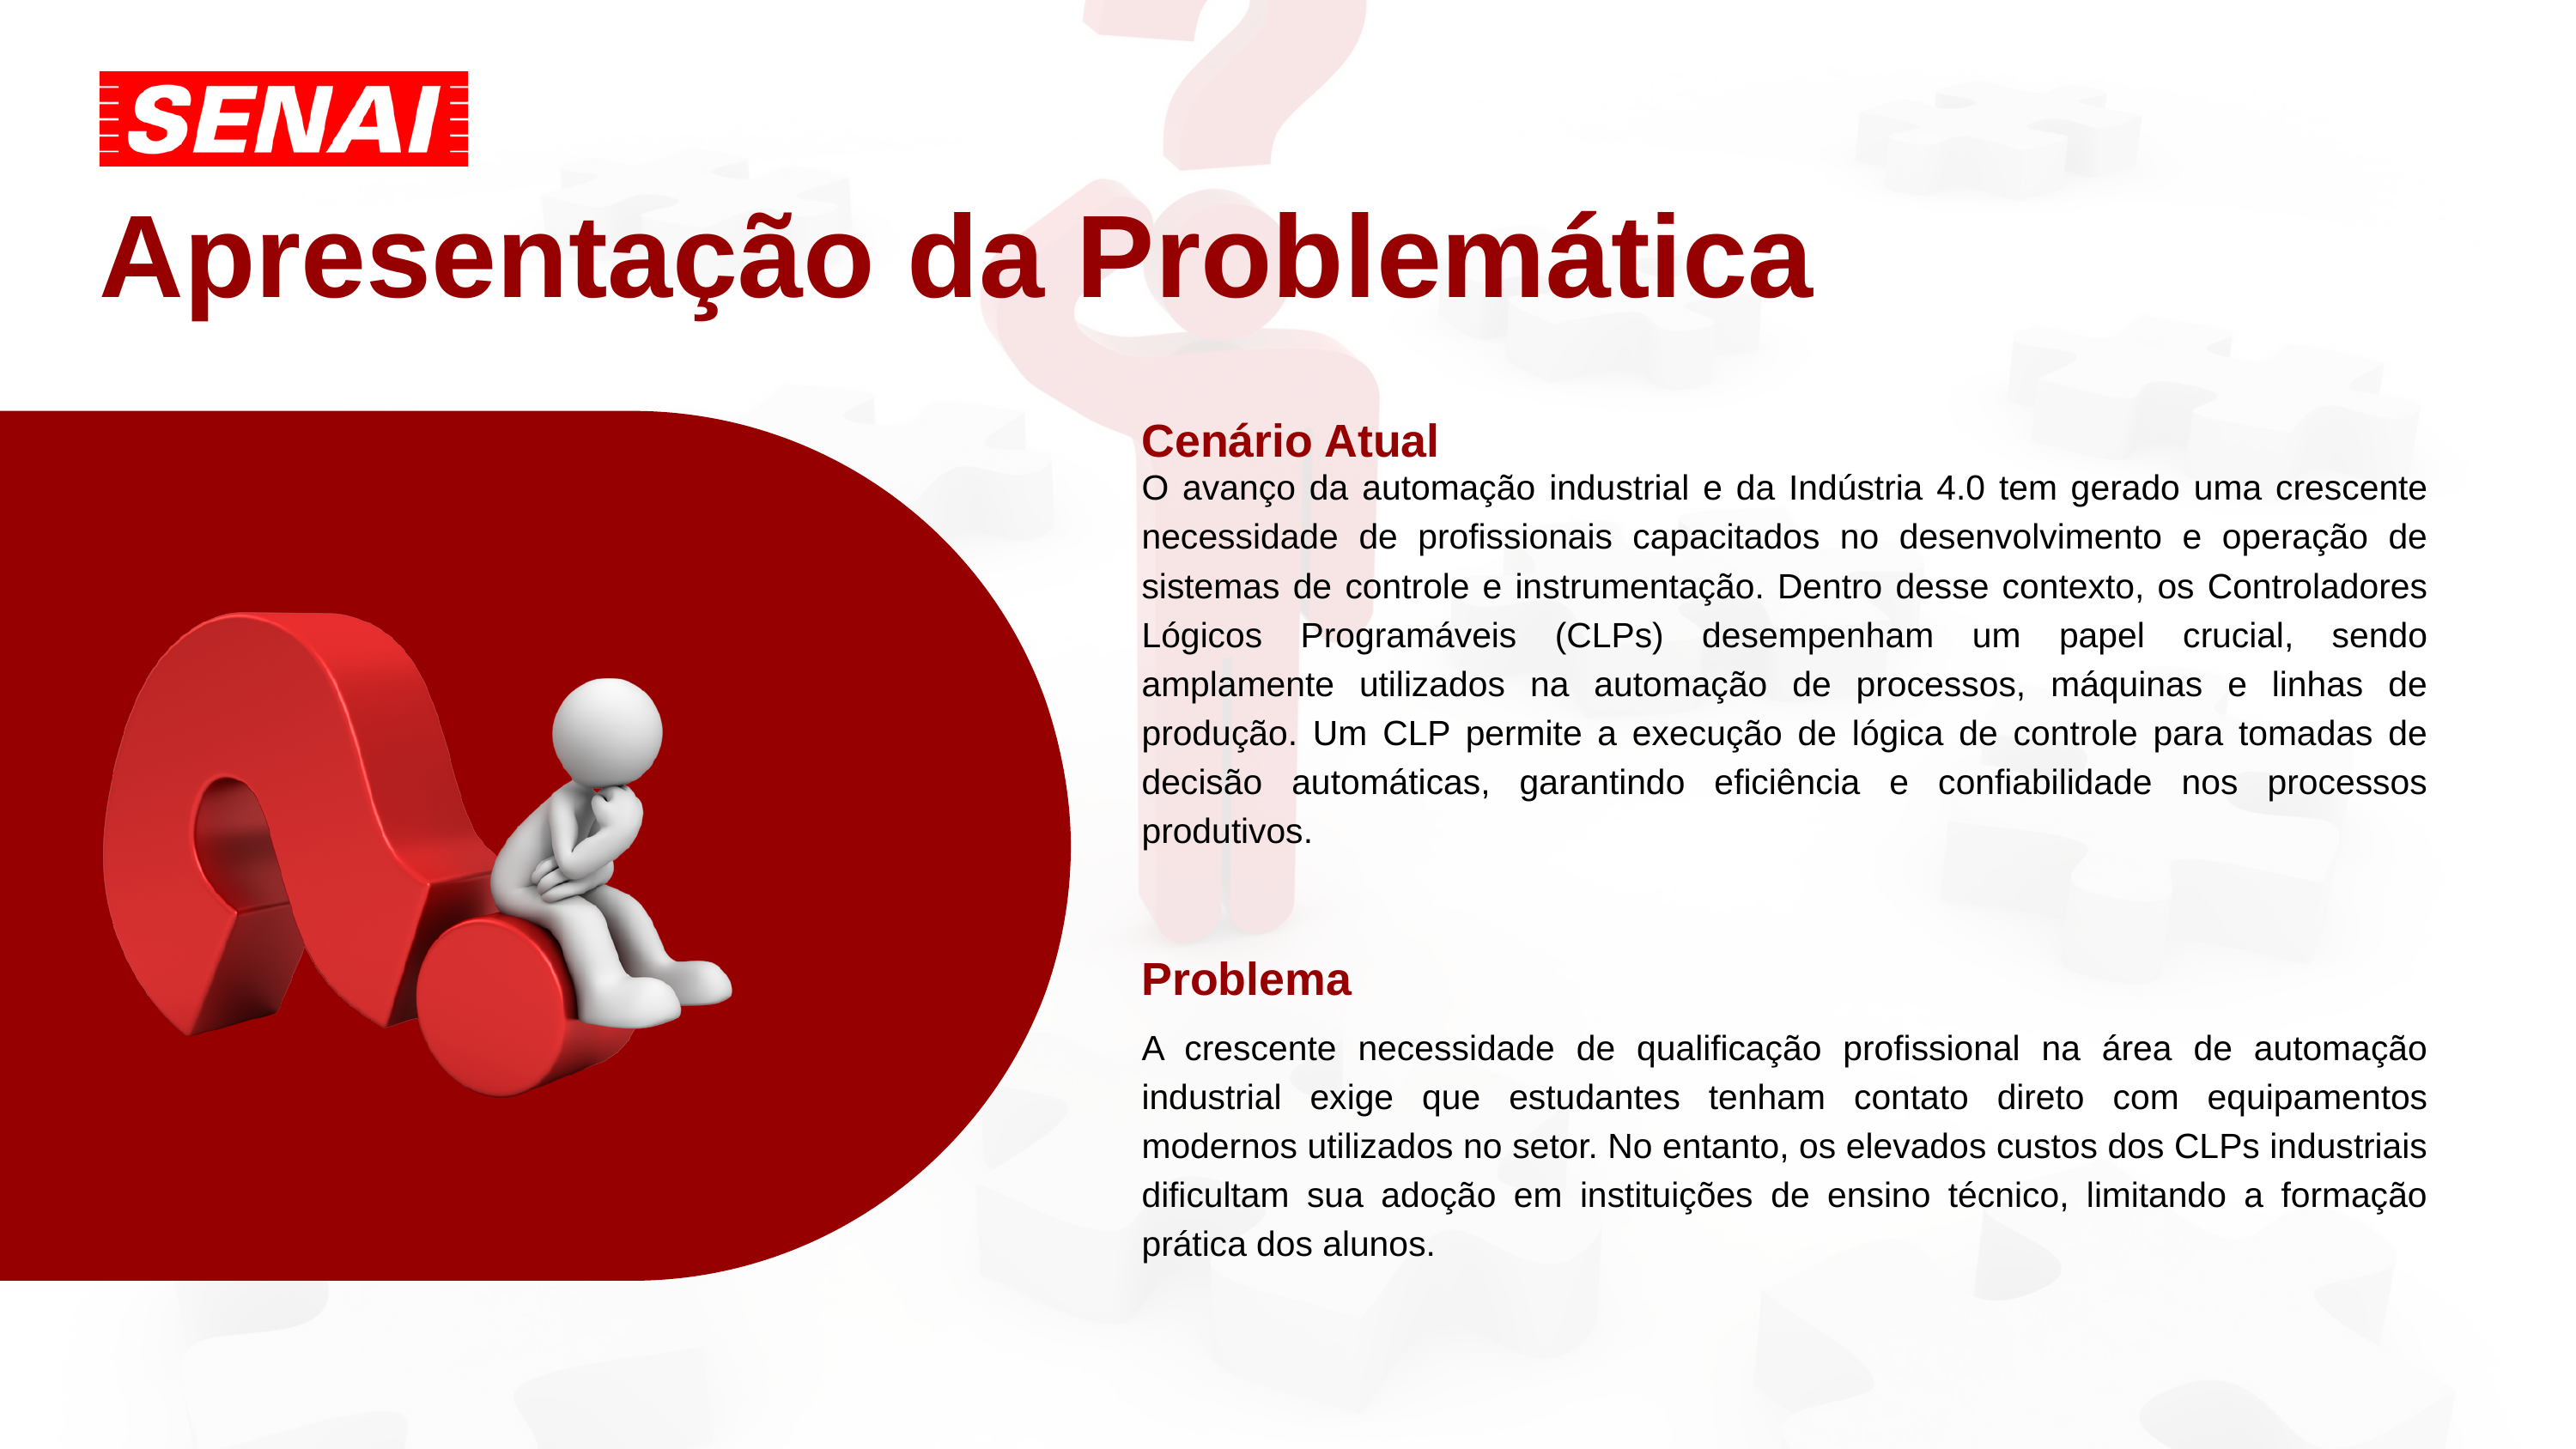

Apresentação da Problemática

Cenário Atual
O avanço da automação industrial e da Indústria 4.0 tem gerado uma crescente necessidade de profissionais capacitados no desenvolvimento e operação de sistemas de controle e instrumentação. Dentro desse contexto, os Controladores Lógicos Programáveis (CLPs) desempenham um papel crucial, sendo amplamente utilizados na automação de processos, máquinas e linhas de produção. Um CLP permite a execução de lógica de controle para tomadas de decisão automáticas, garantindo eficiência e confiabilidade nos processos produtivos.

Problema
A crescente necessidade de qualificação profissional na área de automação industrial exige que estudantes tenham contato direto com equipamentos modernos utilizados no setor. No entanto, os elevados custos dos CLPs industriais dificultam sua adoção em instituições de ensino técnico, limitando a formação prática dos alunos.